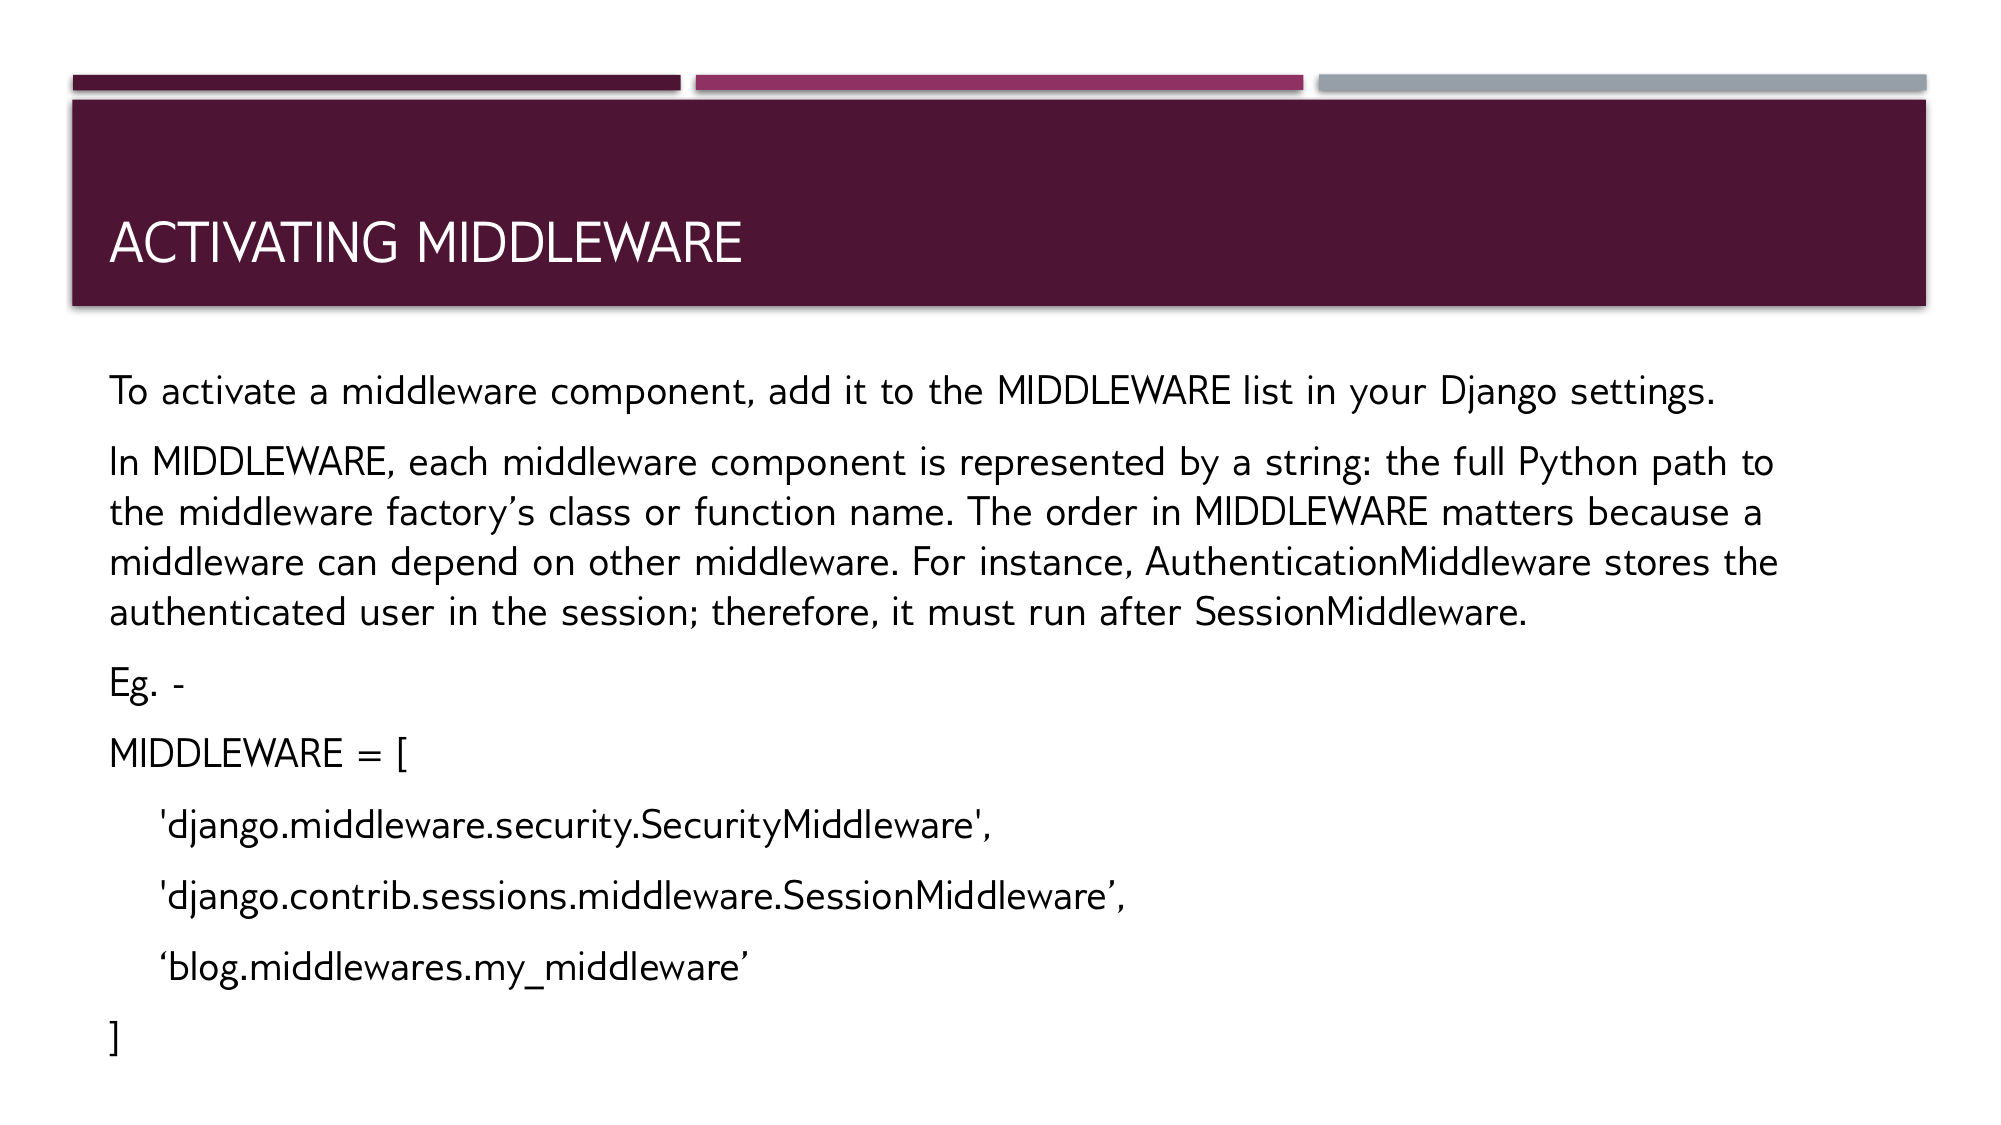

# Activating middleware
To activate a middleware component, add it to the MIDDLEWARE list in your Django settings.
In MIDDLEWARE, each middleware component is represented by a string: the full Python path to the middleware factory’s class or function name. The order in MIDDLEWARE matters because a middleware can depend on other middleware. For instance, AuthenticationMiddleware stores the authenticated user in the session; therefore, it must run after SessionMiddleware.
Eg. -
MIDDLEWARE = [
    'django.middleware.security.SecurityMiddleware',
    'django.contrib.sessions.middleware.SessionMiddleware’,
    ‘blog.middlewares.my_middleware’
]